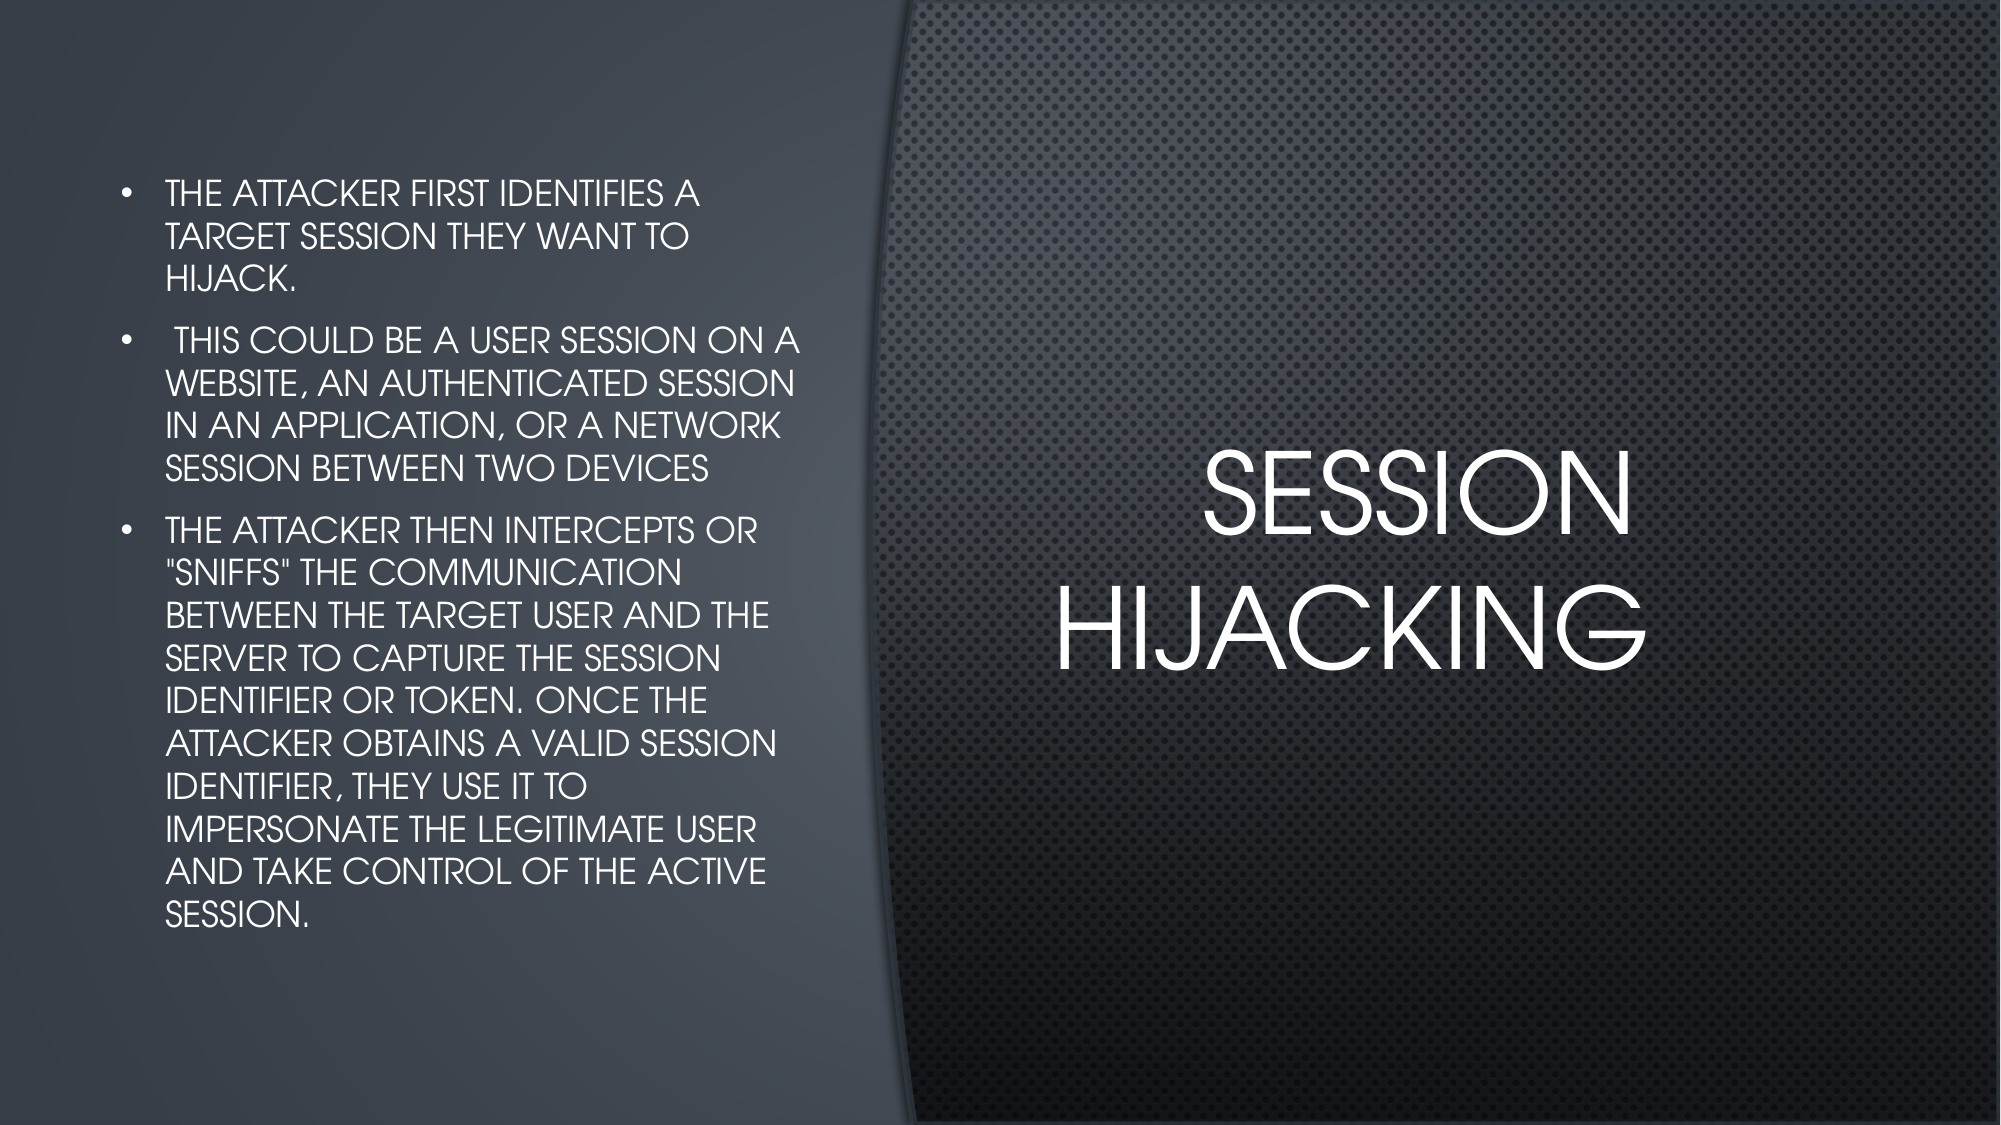

The attacker first identifies a target session they want to hijack.
 This could be a user session on a website, an authenticated session in an application, or a network session between two devices
The attacker then intercepts or "sniffs" the communication between the target user and the server to capture the session identifier or token. Once the attacker obtains a valid session identifier, they use it to impersonate the legitimate user and take control of the active session.

# Session hijacking